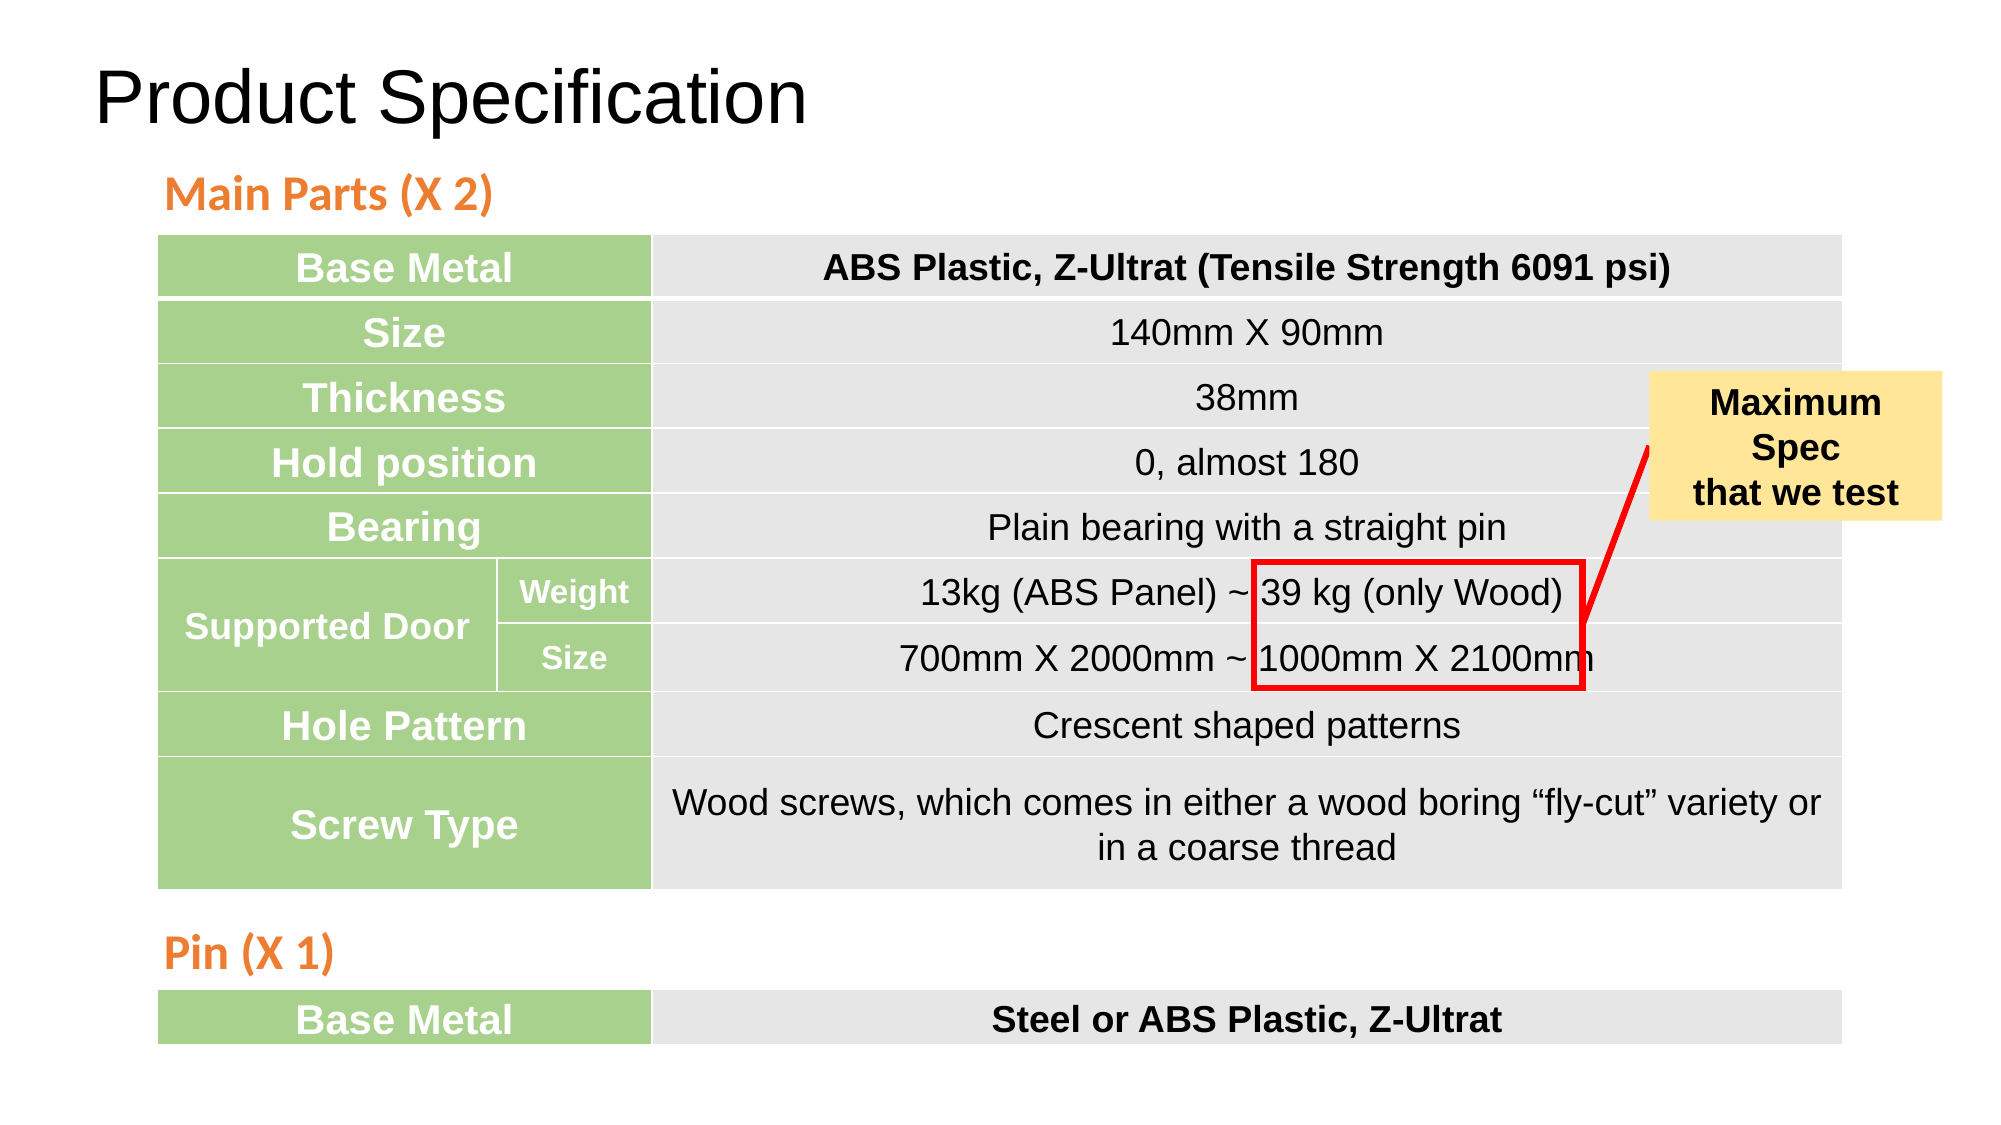

# Product Specification
Main Parts (X 2)
| Base Metal |  | ABS Plastic, Z-Ultrat (Tensile Strength 6091 psi) |
| --- | --- | --- |
| Size |  | 140mm X 90mm |
| Thickness |  | 38mm |
| Hold position |  | 0, almost 180 |
| Bearing |  | Plain bearing with a straight pin |
| Supported Door | Weight | 13kg (ABS Panel) ~ 39 kg (only Wood) |
|  | Size | 700mm X 2000mm ~ 1000mm X 2100mm |
| Hole Pattern |  | Crescent shaped patterns |
| Screw Type |  | Wood screws, which comes in either a wood boring “fly-cut” variety or in a coarse thread |
Maximum Spec
that we test

Pin (X 1)
| Base Metal | Steel or ABS Plastic, Z-Ultrat |
| --- | --- |